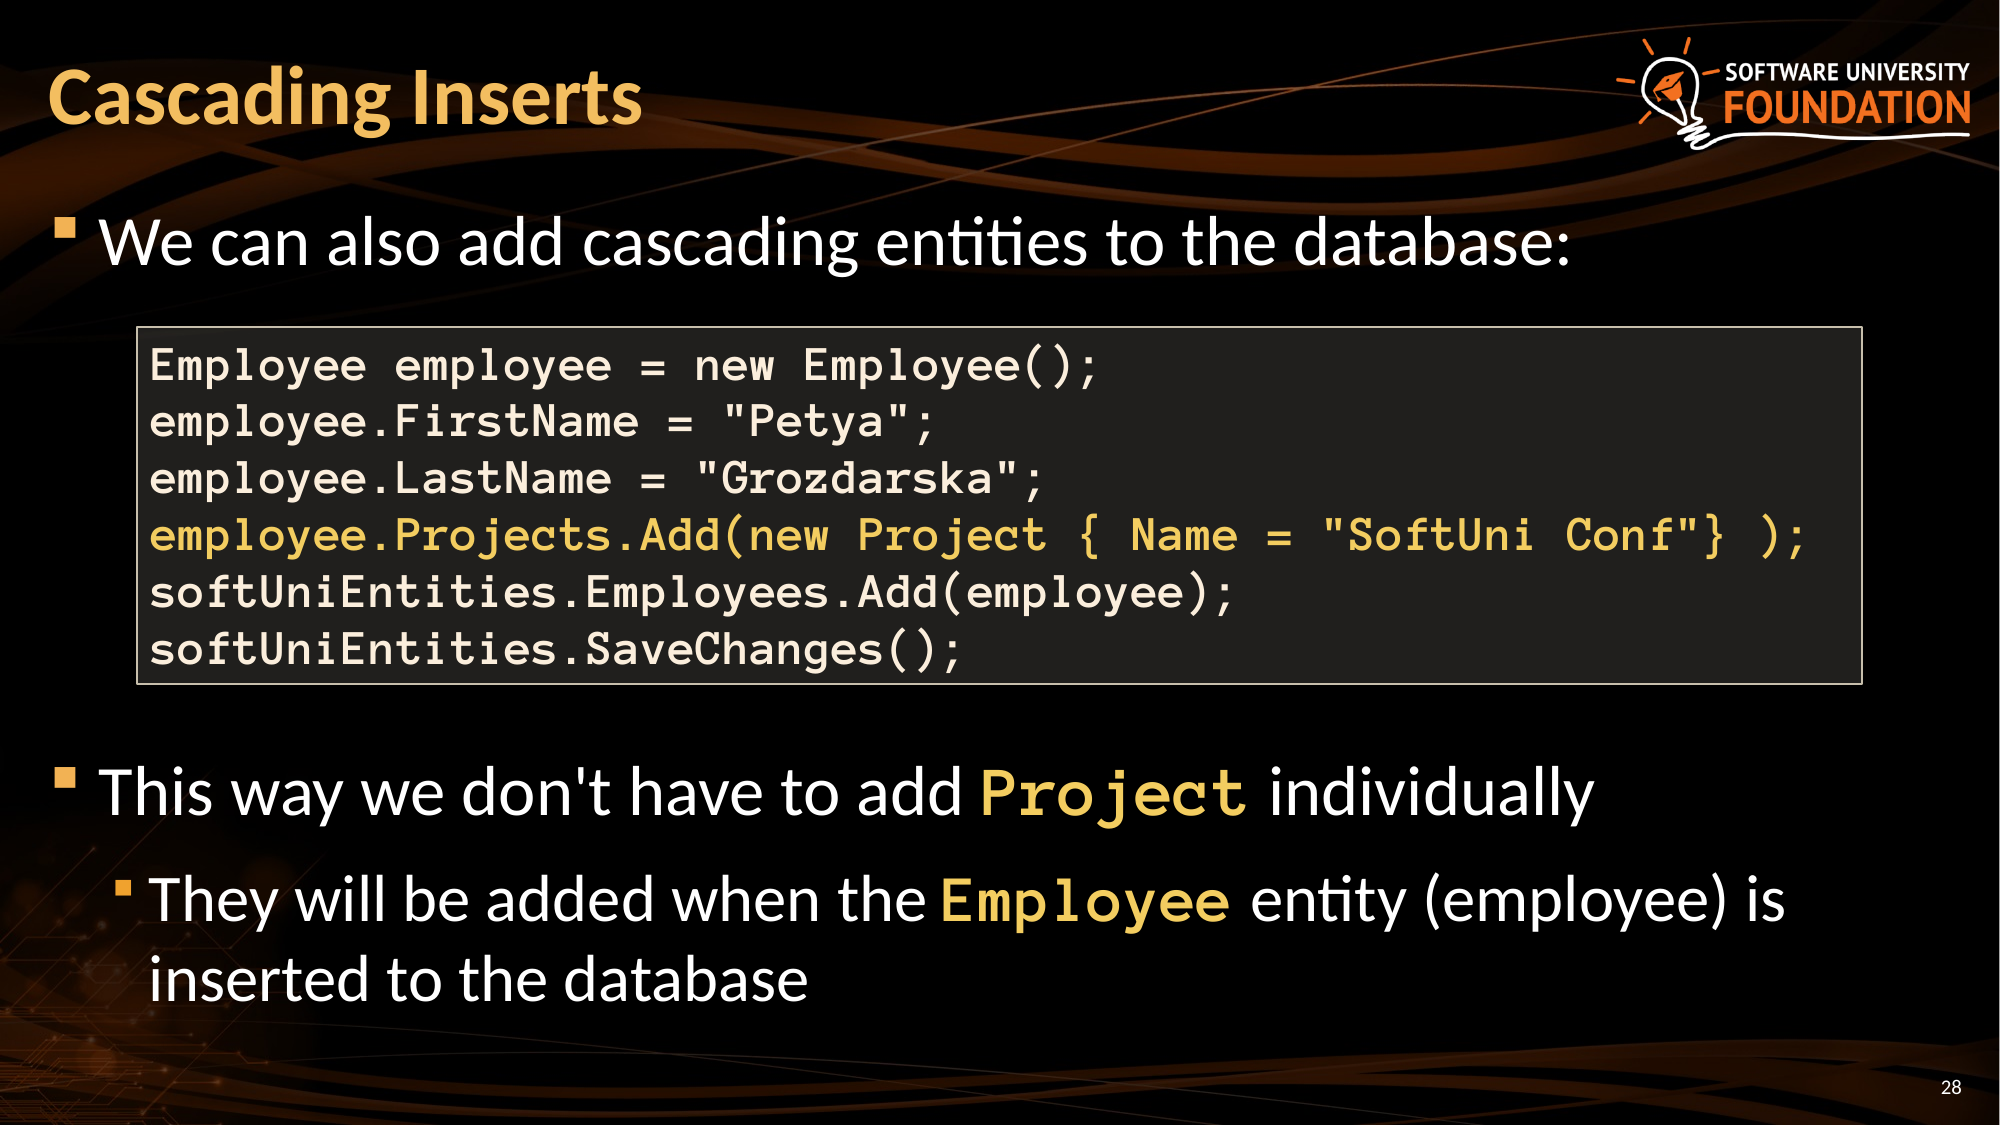

# Cascading Inserts
We can also add cascading entities to the database:

This way we don't have to add Project individually
They will be added when the Employee entity (employee) is inserted to the database
Employee employee = new Employee();
employee.FirstName = "Petya";
employee.LastName = "Grozdarska";
employee.Projects.Add(new Project { Name = "SoftUni Conf"} );
softUniEntities.Employees.Add(employee);
softUniEntities.SaveChanges();
28